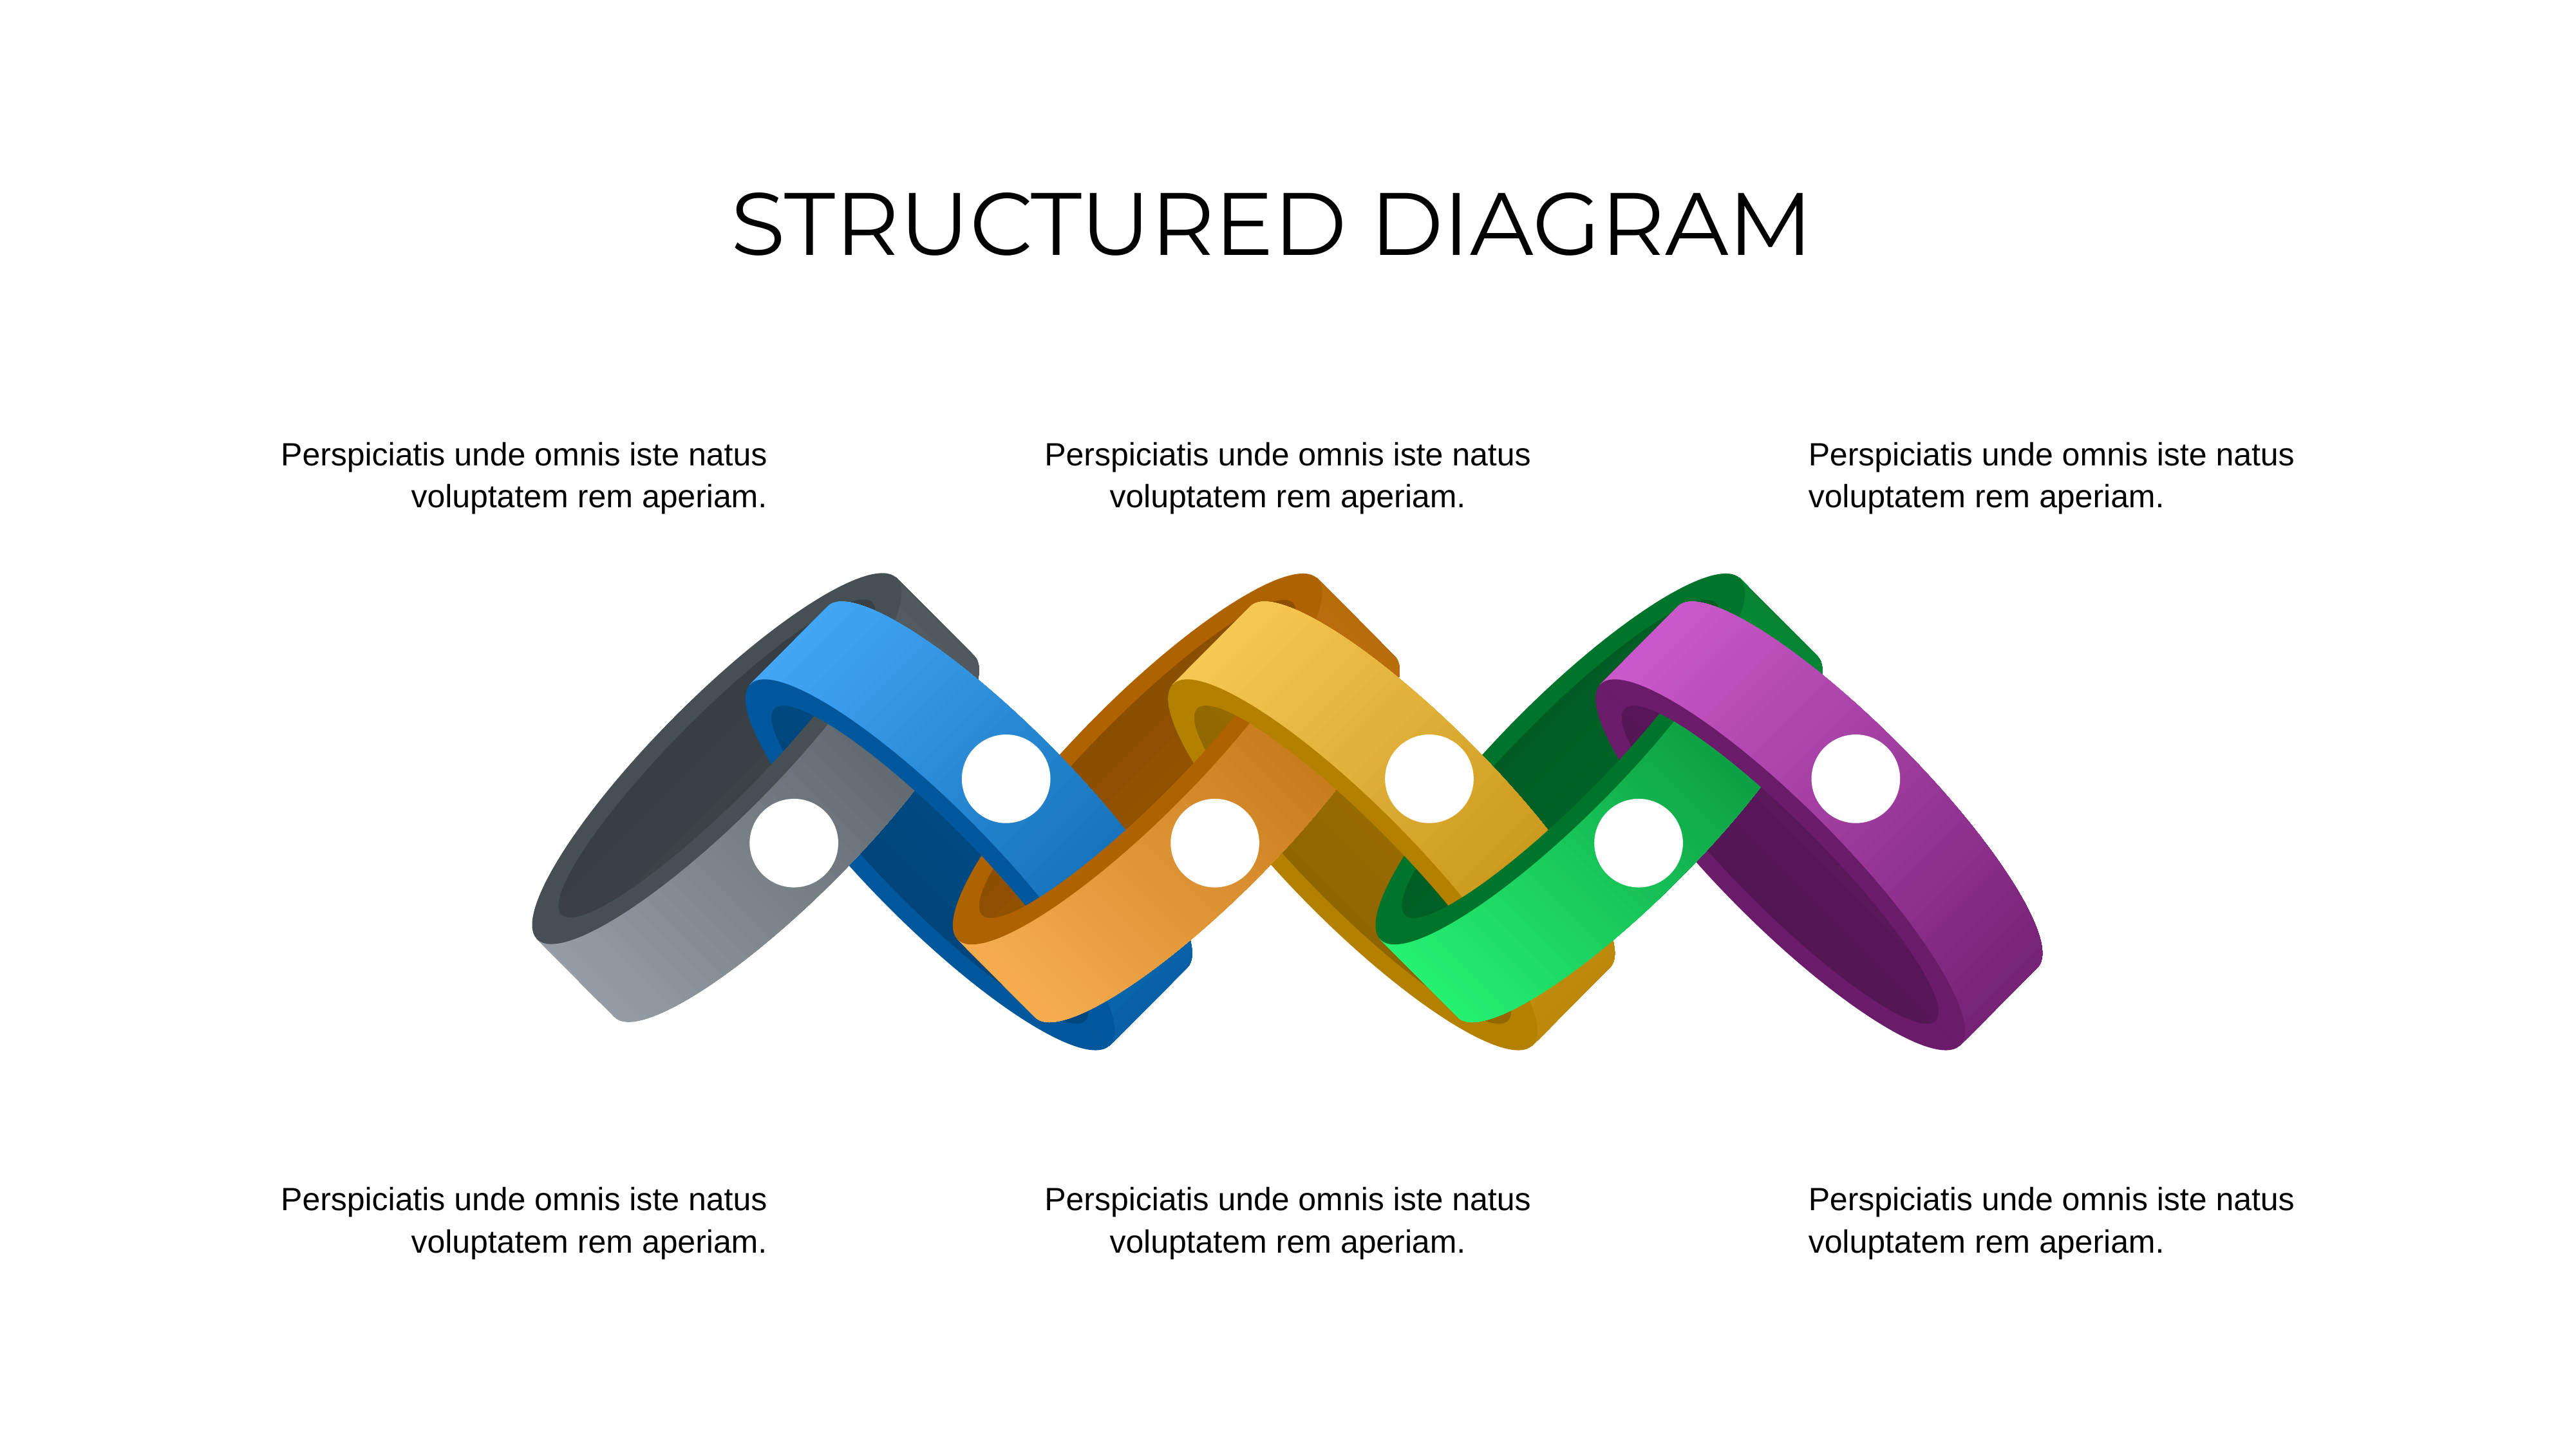

# STRUCTURED DIAGRAM!
Insert title here
Insert title here
Insert title here
Perspiciatis unde omnis iste natus voluptatem rem aperiam.
Perspiciatis unde omnis iste natus voluptatem rem aperiam.
Perspiciatis unde omnis iste natus voluptatem rem aperiam.

02
04
06
01
03
05
Insert title here
Insert title here
Insert title here
Perspiciatis unde omnis iste natus voluptatem rem aperiam.
Perspiciatis unde omnis iste natus voluptatem rem aperiam.
Perspiciatis unde omnis iste natus voluptatem rem aperiam.